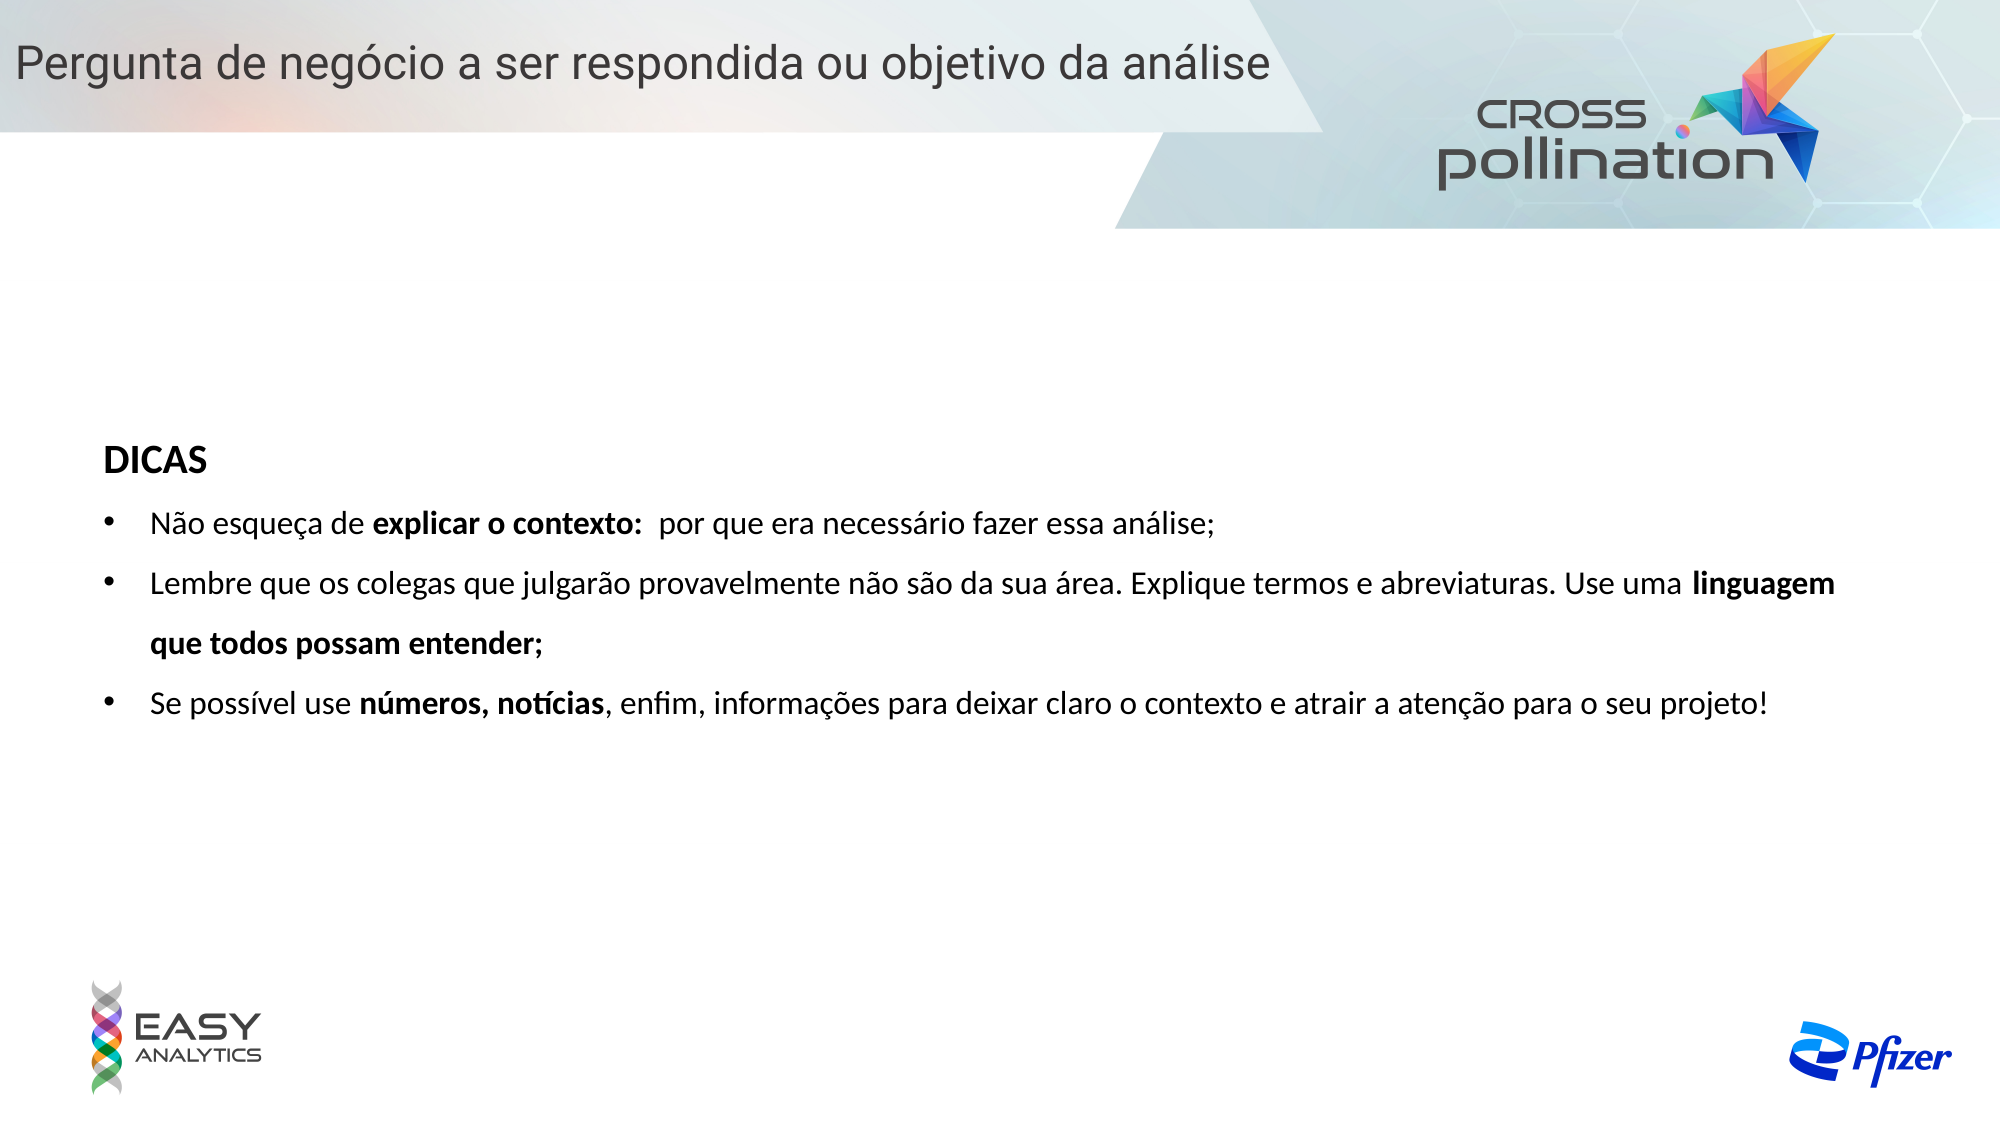

Pergunta de negócio a ser respondida ou objetivo da análise
DICAS
Não esqueça de explicar o contexto:  por que era necessário fazer essa análise;
Lembre que os colegas que julgarão provavelmente não são da sua área. Explique termos e abreviaturas. Use uma linguagem que todos possam entender;
Se possível use números, notícias, enfim, informações para deixar claro o contexto e atrair a atenção para o seu projeto!